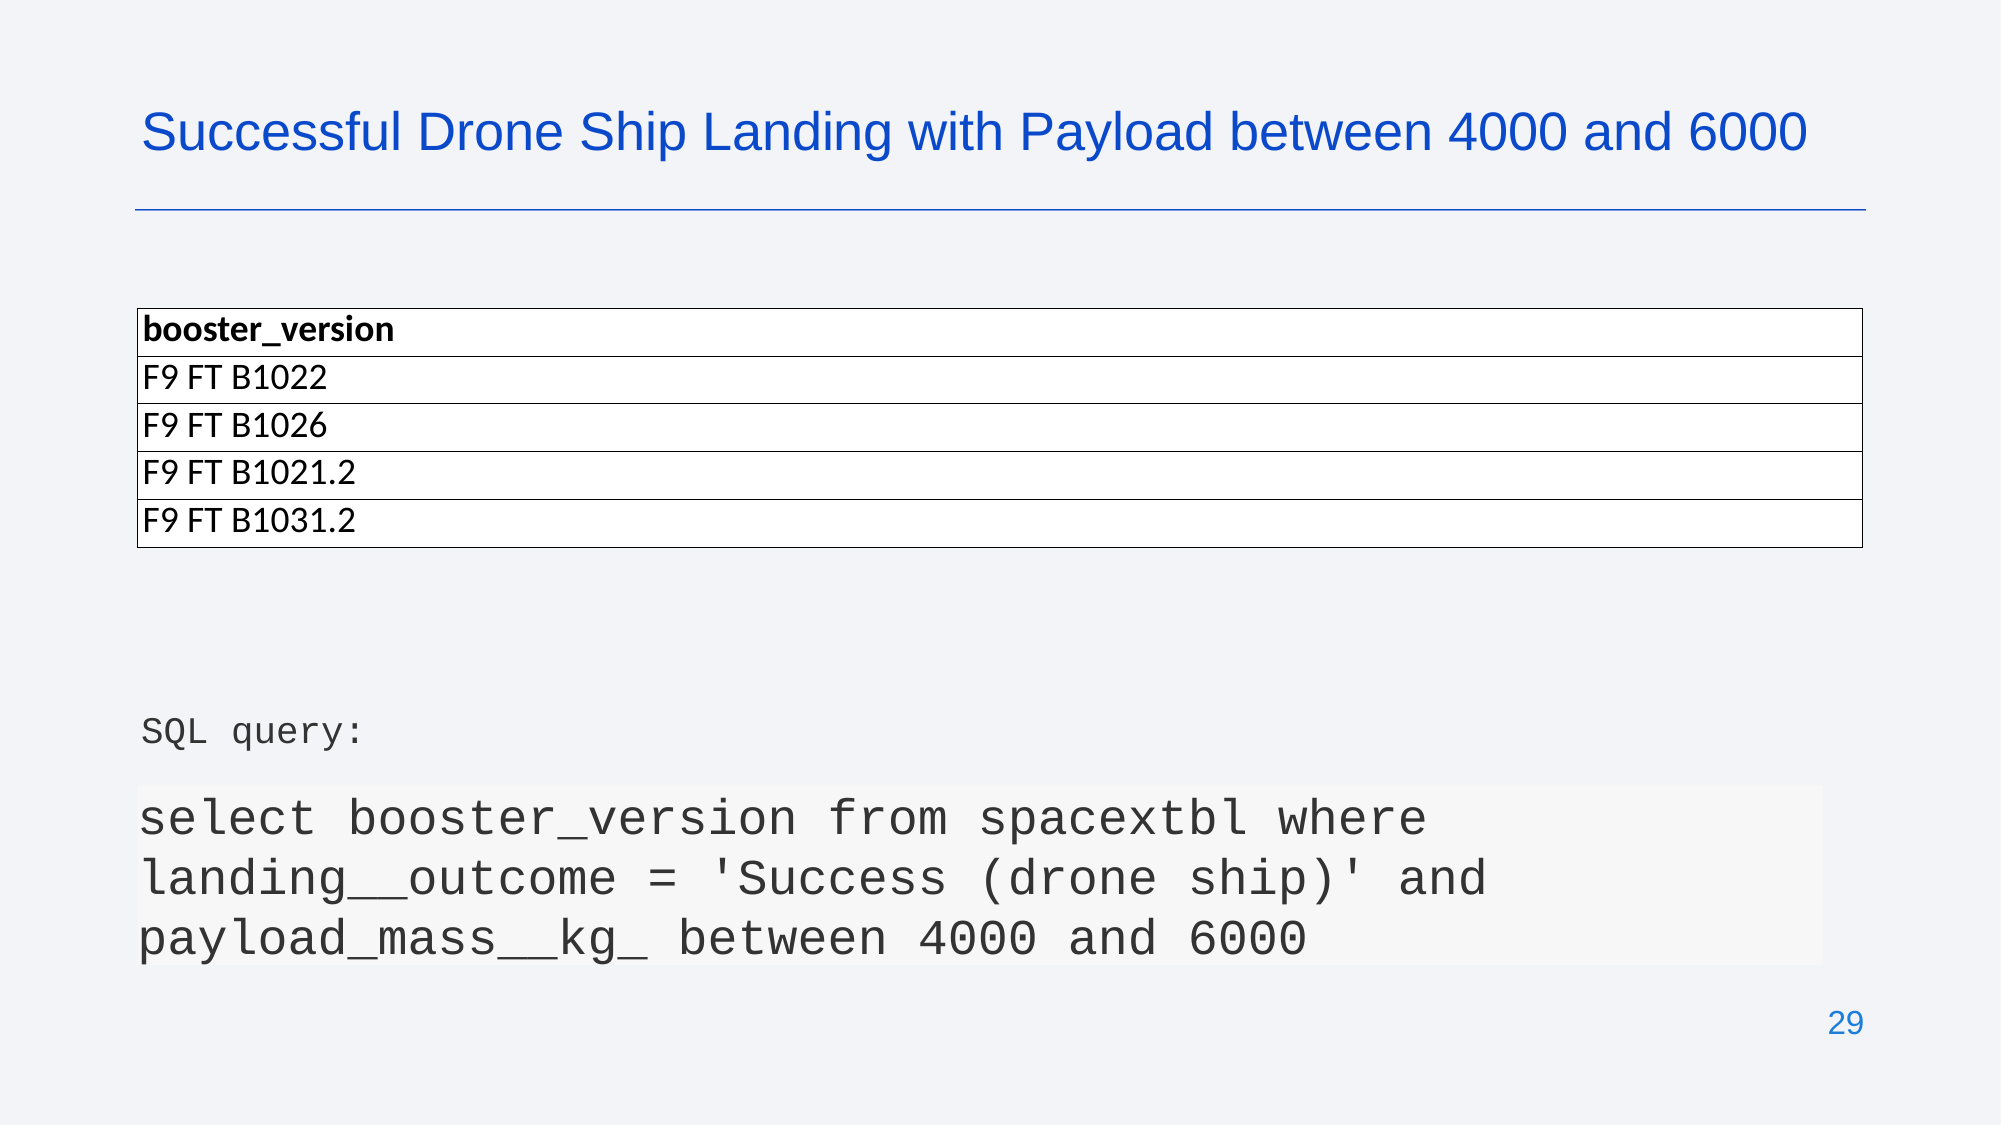

Successful Drone Ship Landing with Payload between 4000 and 6000
| booster\_version |
| --- |
| F9 FT B1022 |
| F9 FT B1026 |
| F9 FT B1021.2 |
| F9 FT B1031.2 |
SQL query:
select booster_version from spacextbl where landing__outcome = 'Success (drone ship)' and payload_mass__kg_ between 4000 and 6000
29